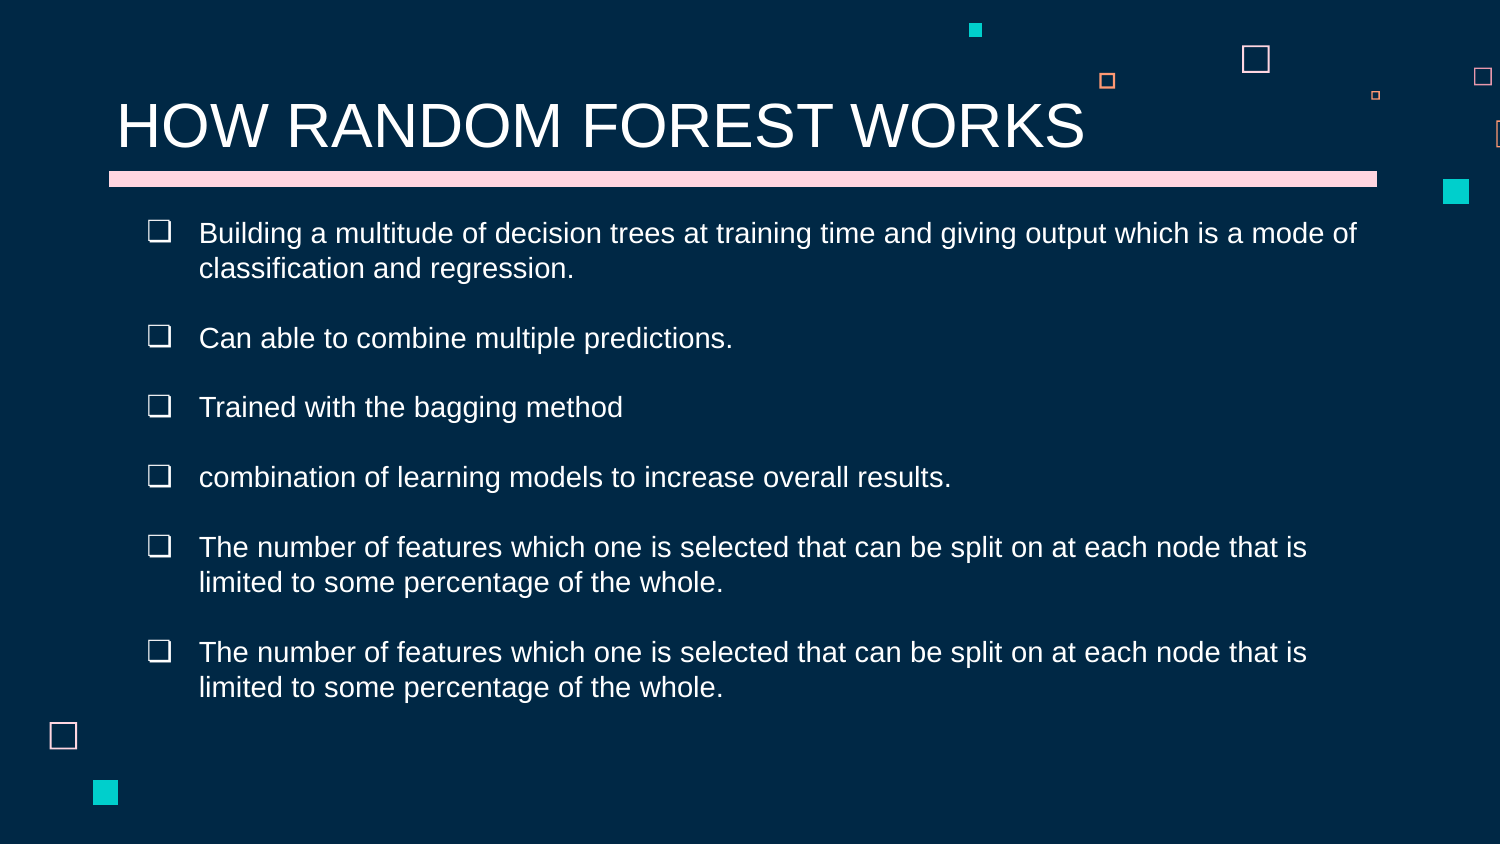

# HOW RANDOM FOREST WORKS

Building a multitude of decision trees at training time and giving output which is a mode of classification and regression.

Can able to combine multiple predictions.

Trained with the bagging method

combination of learning models to increase overall results.

The number of features which one is selected that can be split on at each node that is limited to some percentage of the whole.

The number of features which one is selected that can be split on at each node that is limited to some percentage of the whole.